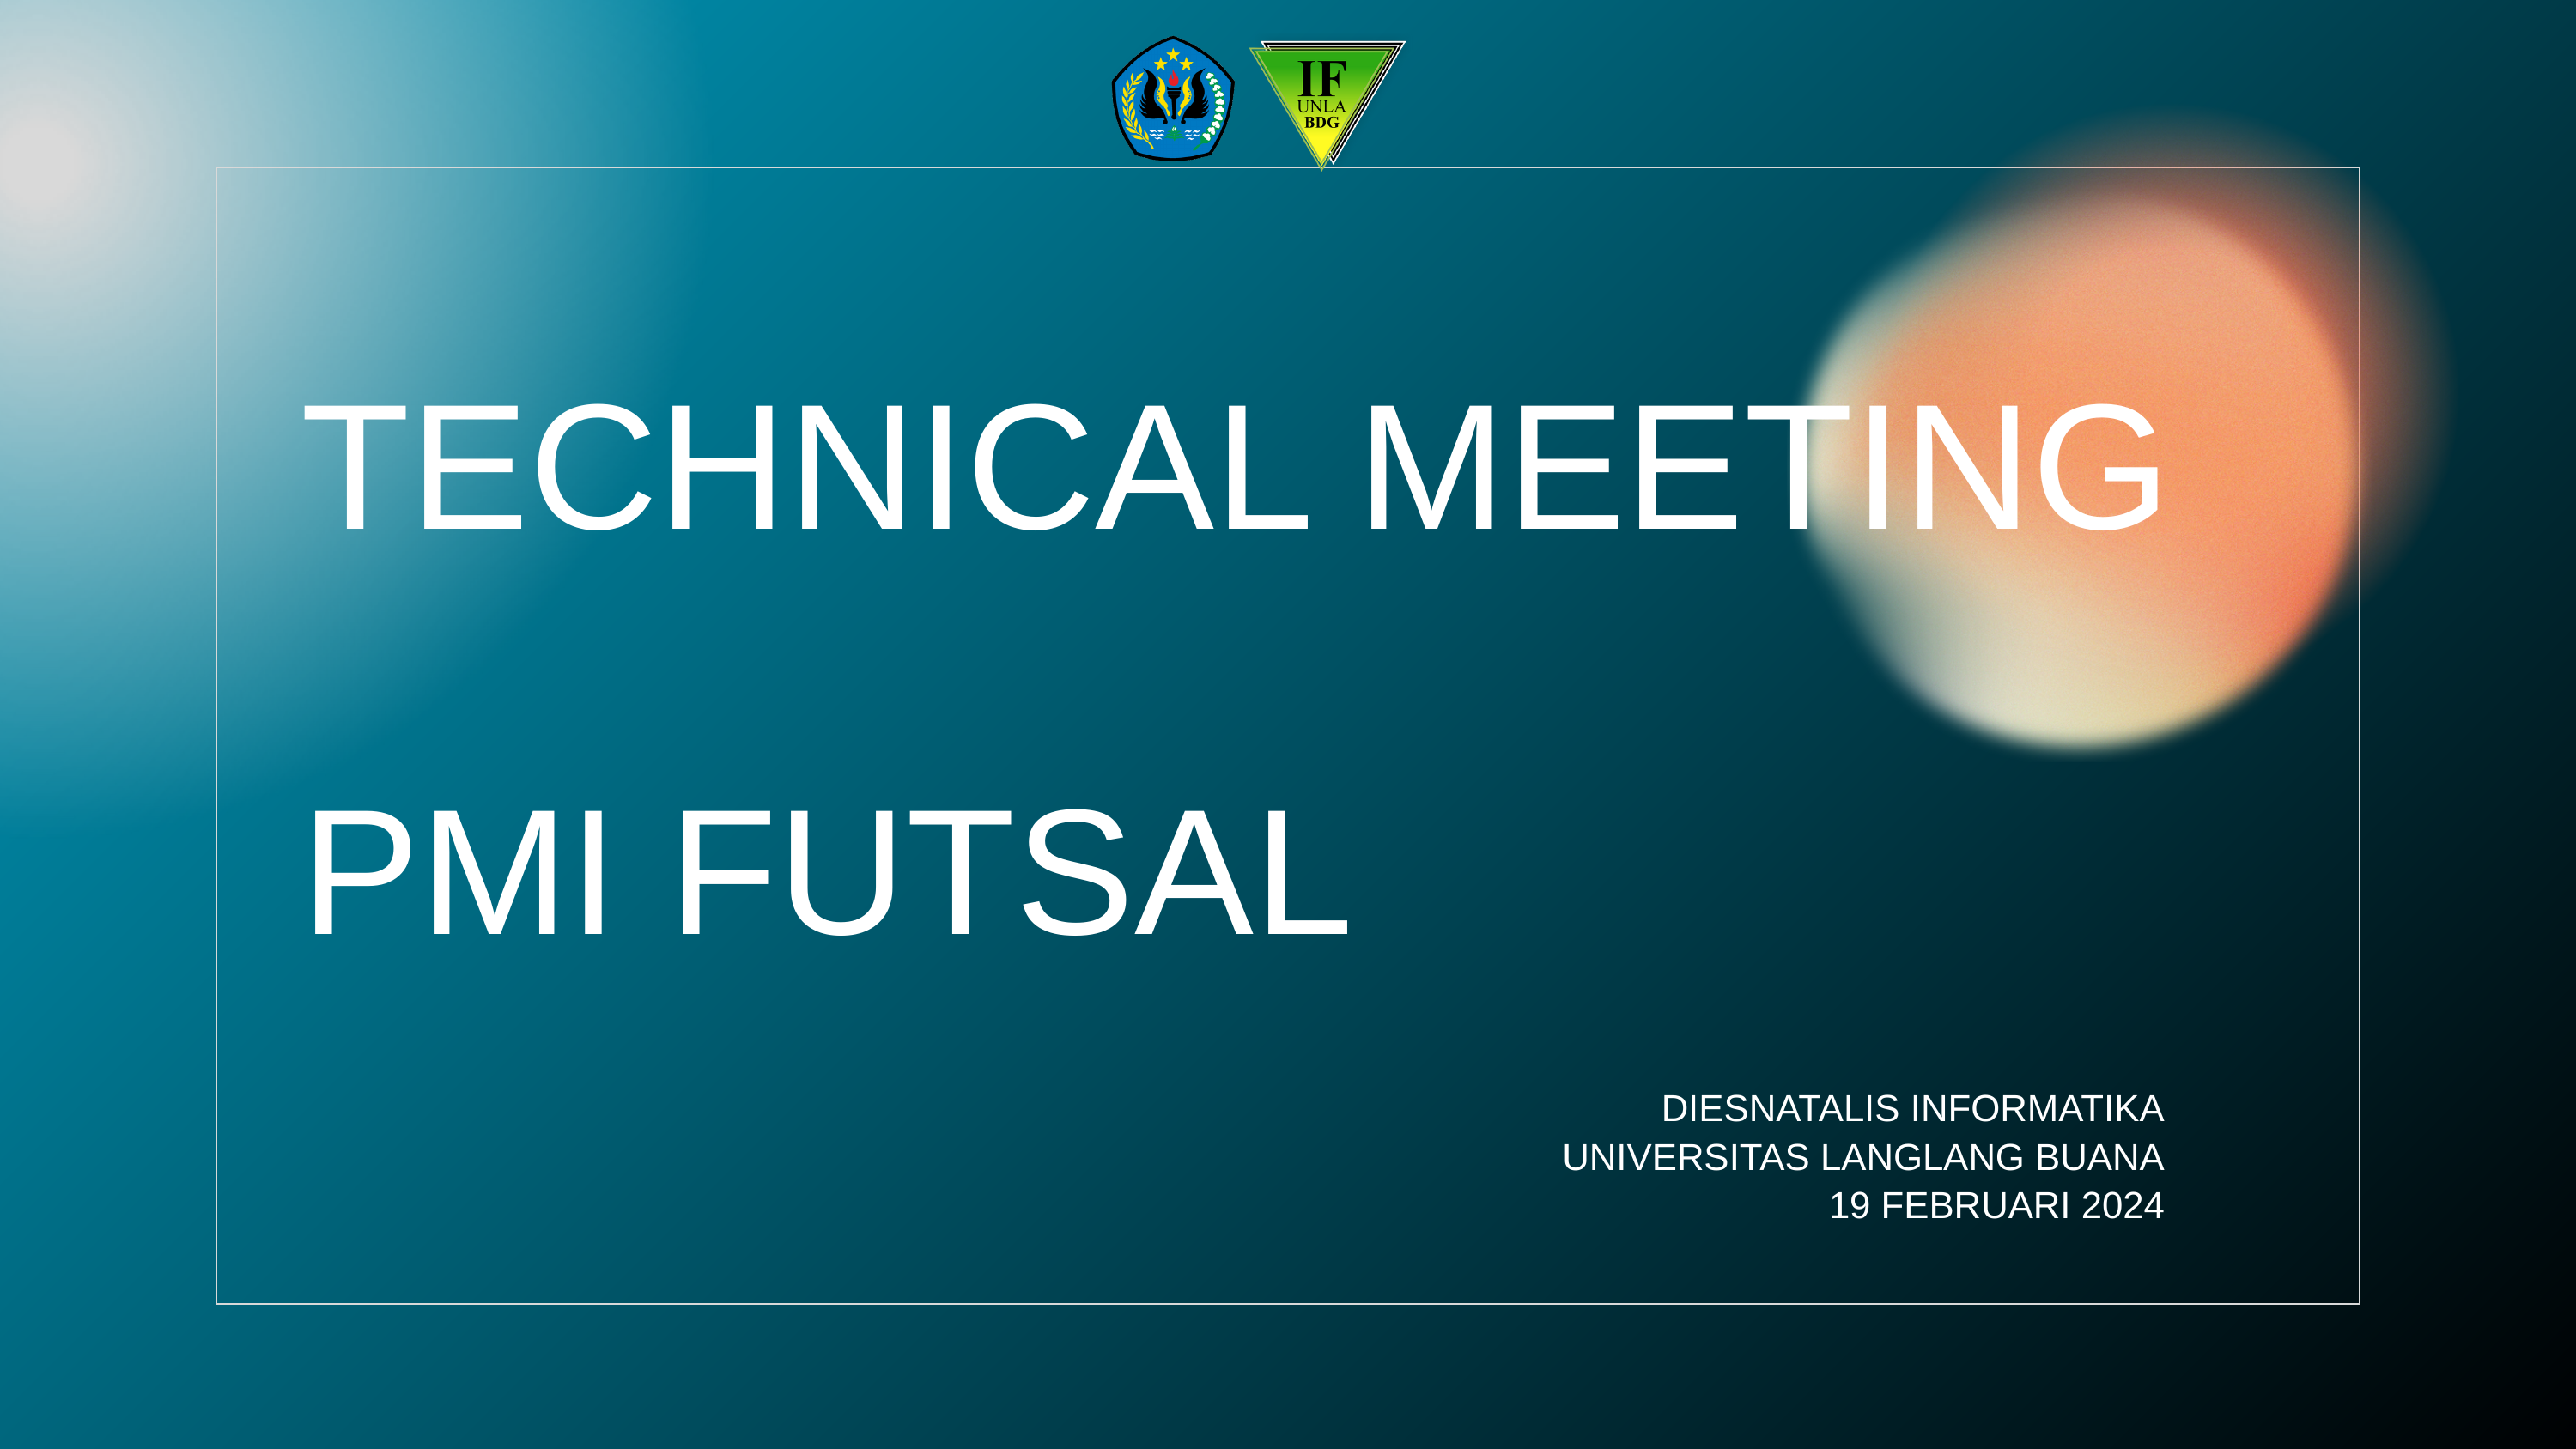

TECHNICAL MEETING
PMI FUTSAL
DIESNATALIS INFORMATIKA
UNIVERSITAS LANGLANG BUANA
19 FEBRUARI 2024